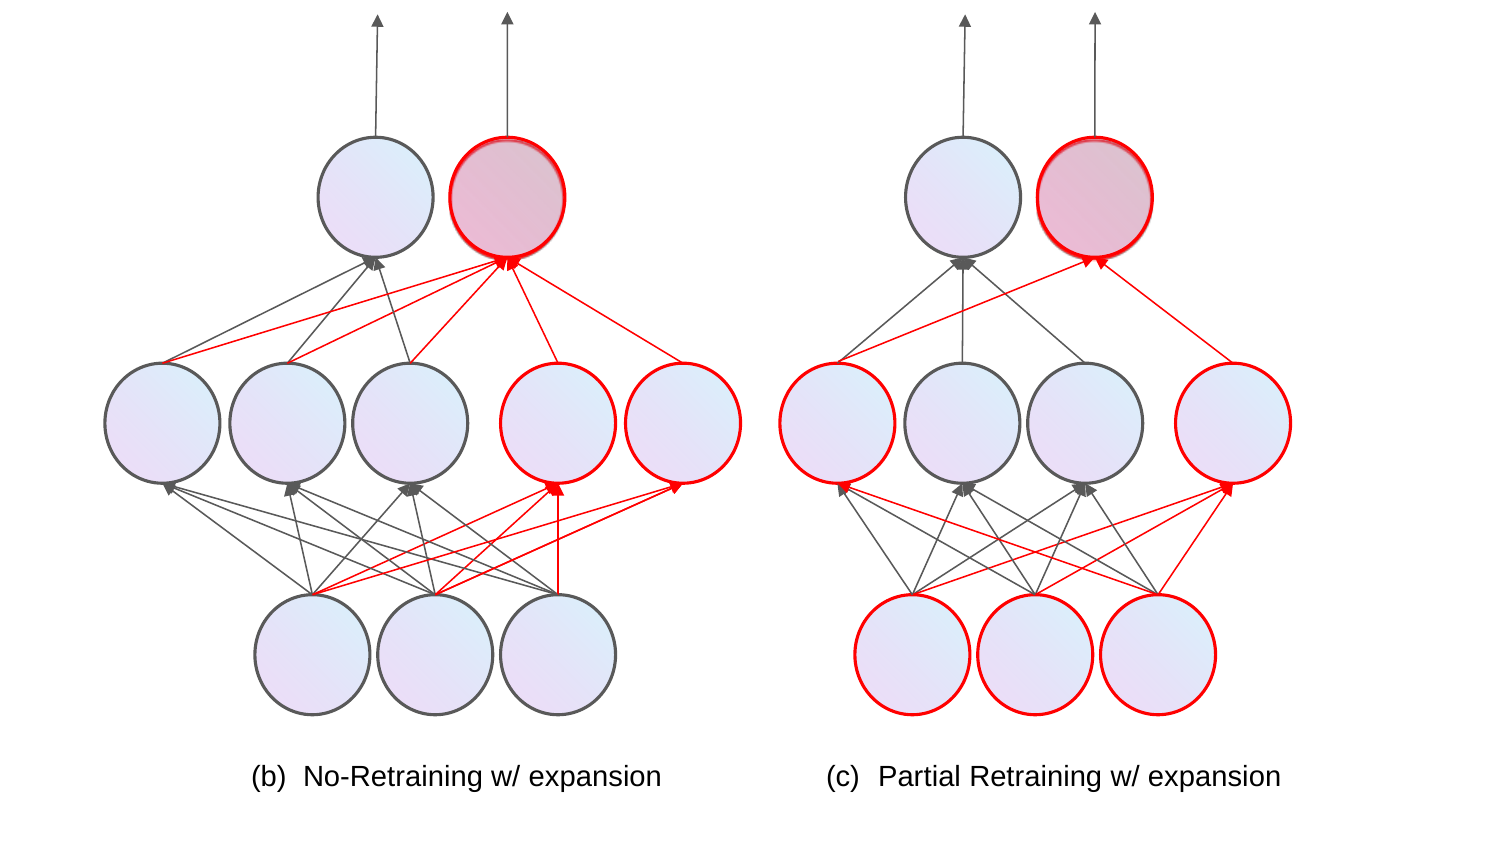

No-Retraining w/ expansion
Partial Retraining w/ expansion